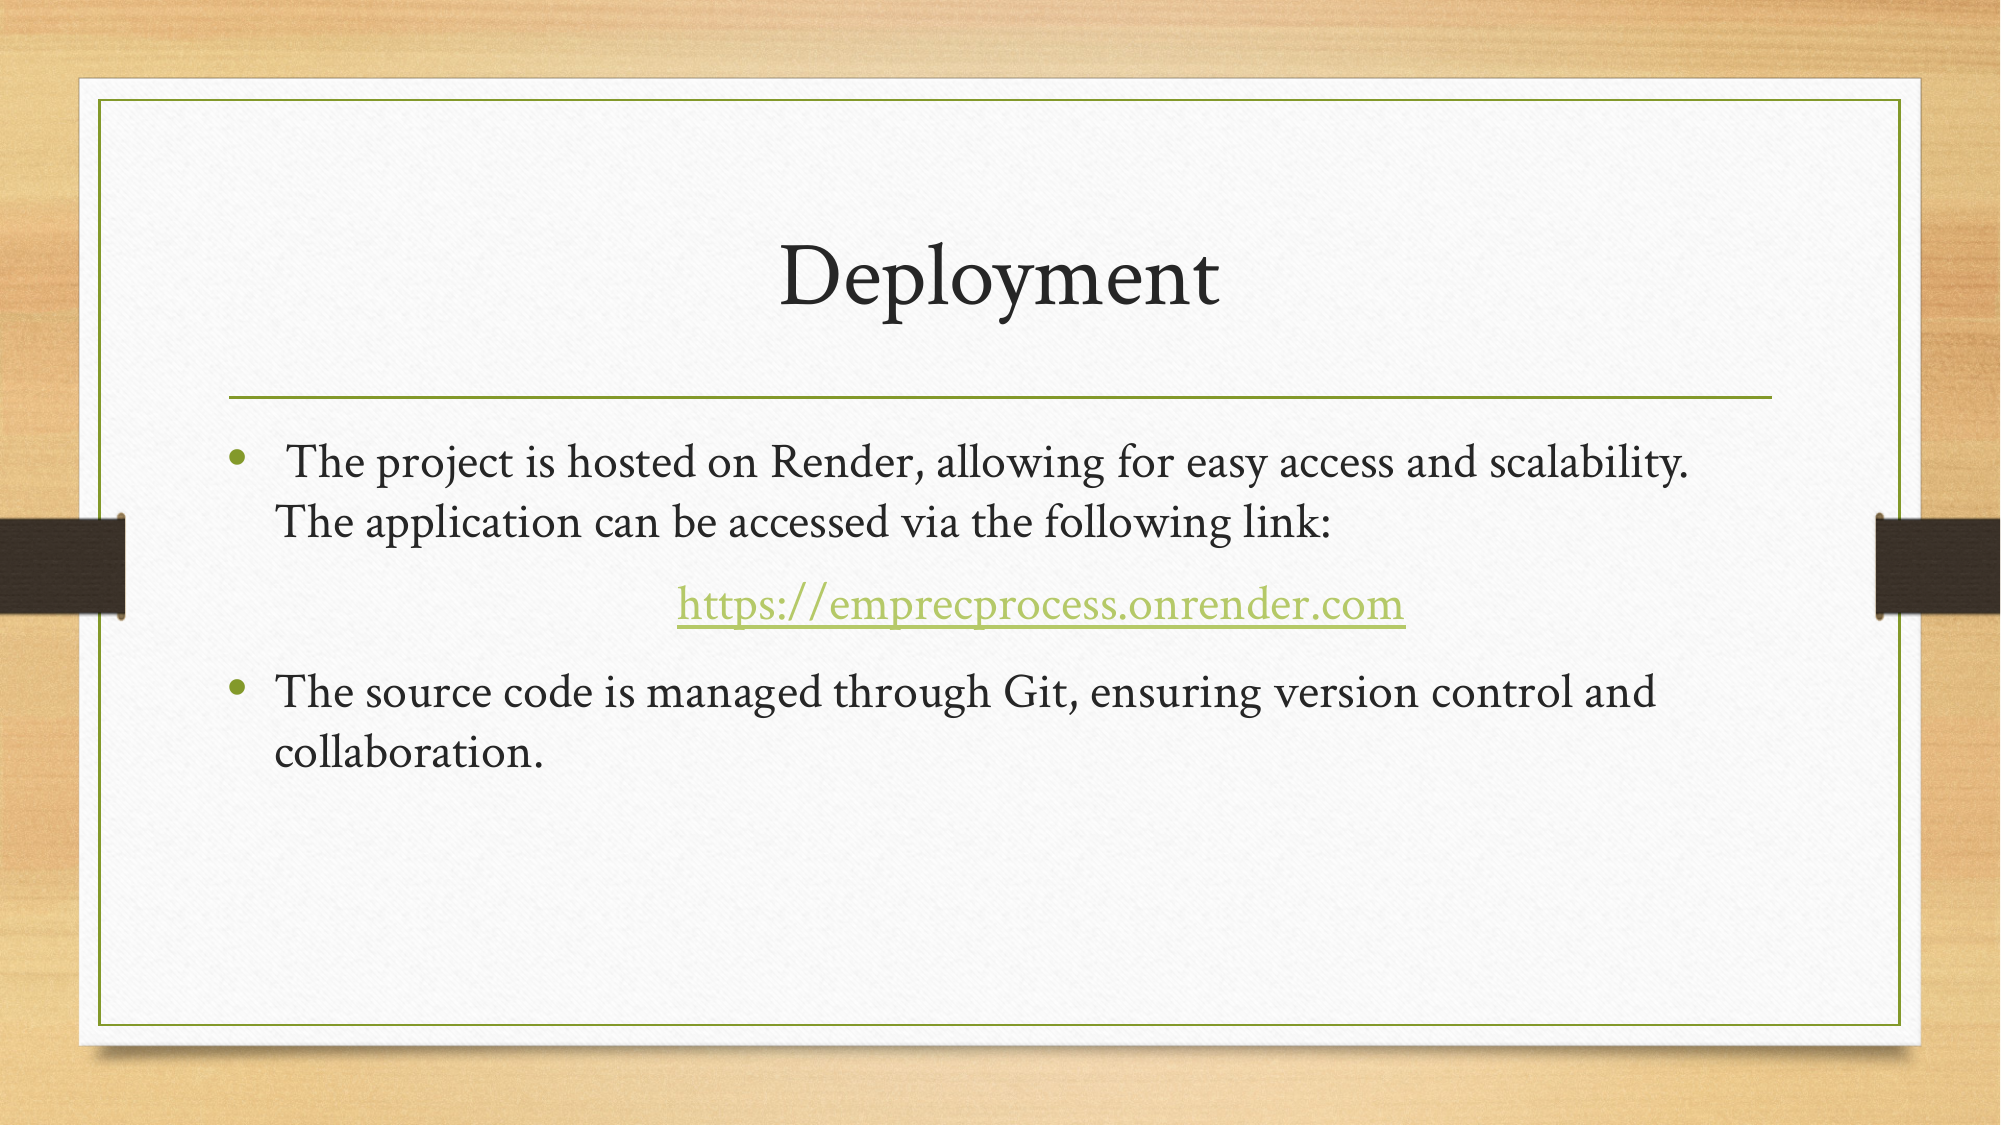

# Deployment
 The project is hosted on Render, allowing for easy access and scalability. The application can be accessed via the following link:
			https://emprecprocess.onrender.com
The source code is managed through Git, ensuring version control and collaboration.